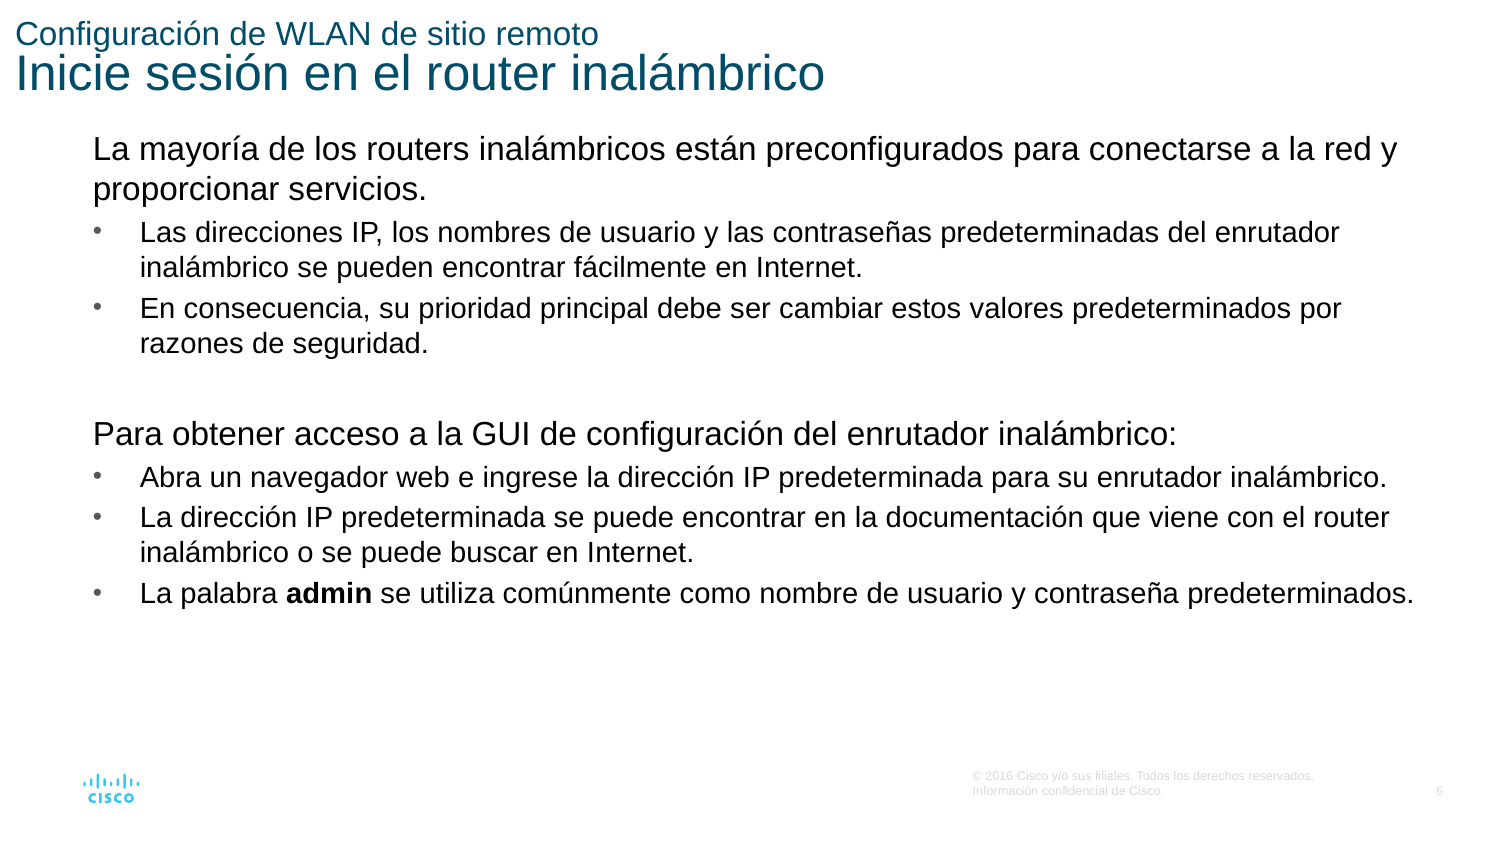

# Configuración de WLAN de sitio remoto Inicie sesión en el router inalámbrico
La mayoría de los routers inalámbricos están preconfigurados para conectarse a la red y proporcionar servicios.
Las direcciones IP, los nombres de usuario y las contraseñas predeterminadas del enrutador inalámbrico se pueden encontrar fácilmente en Internet.
En consecuencia, su prioridad principal debe ser cambiar estos valores predeterminados por razones de seguridad.

Para obtener acceso a la GUI de configuración del enrutador inalámbrico:
Abra un navegador web e ingrese la dirección IP predeterminada para su enrutador inalámbrico.
La dirección IP predeterminada se puede encontrar en la documentación que viene con el router inalámbrico o se puede buscar en Internet.
La palabra admin se utiliza comúnmente como nombre de usuario y contraseña predeterminados.